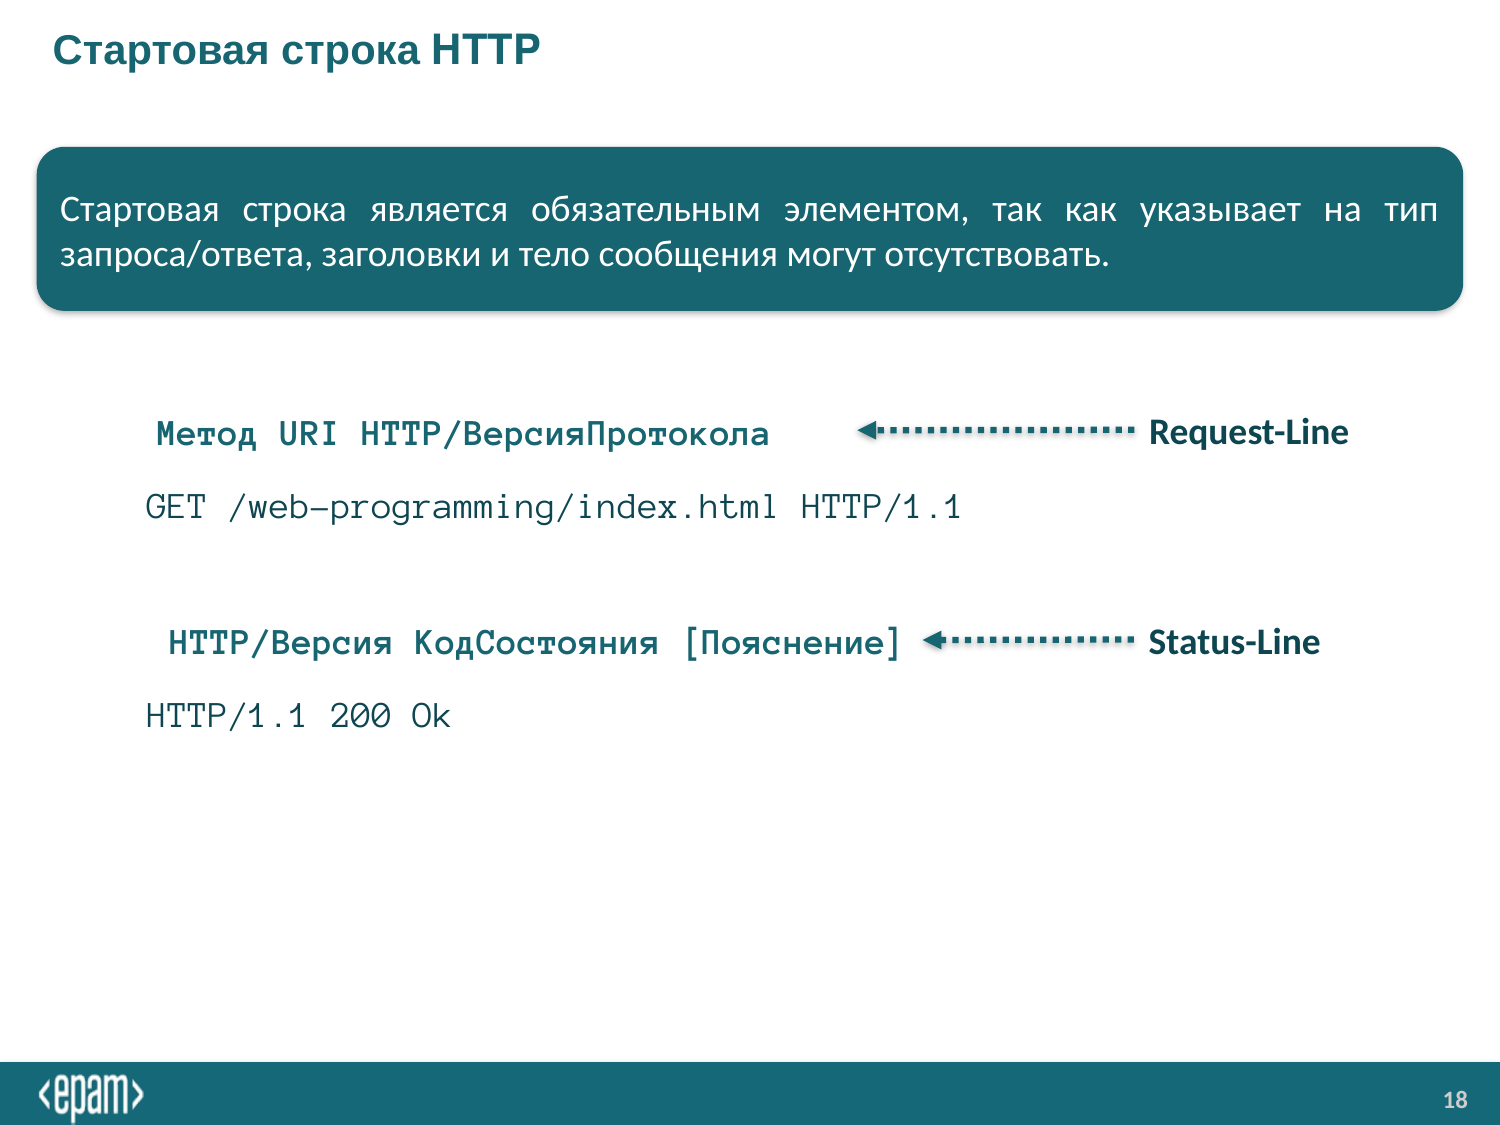

# Стартовая строка HTTP
Cтартовая строка является обязательным элементом, так как указывает на тип запроса/ответа, заголовки и тело сообщения могут отсутствовать.
Request-Line
Метод URI HTTP/ВерсияПротокола
GET /web-programming/index.html HTTP/1.1
Status-Line
HTTP/Версия КодСостояния [Пояснение]
HTTP/1.1 200 Ok